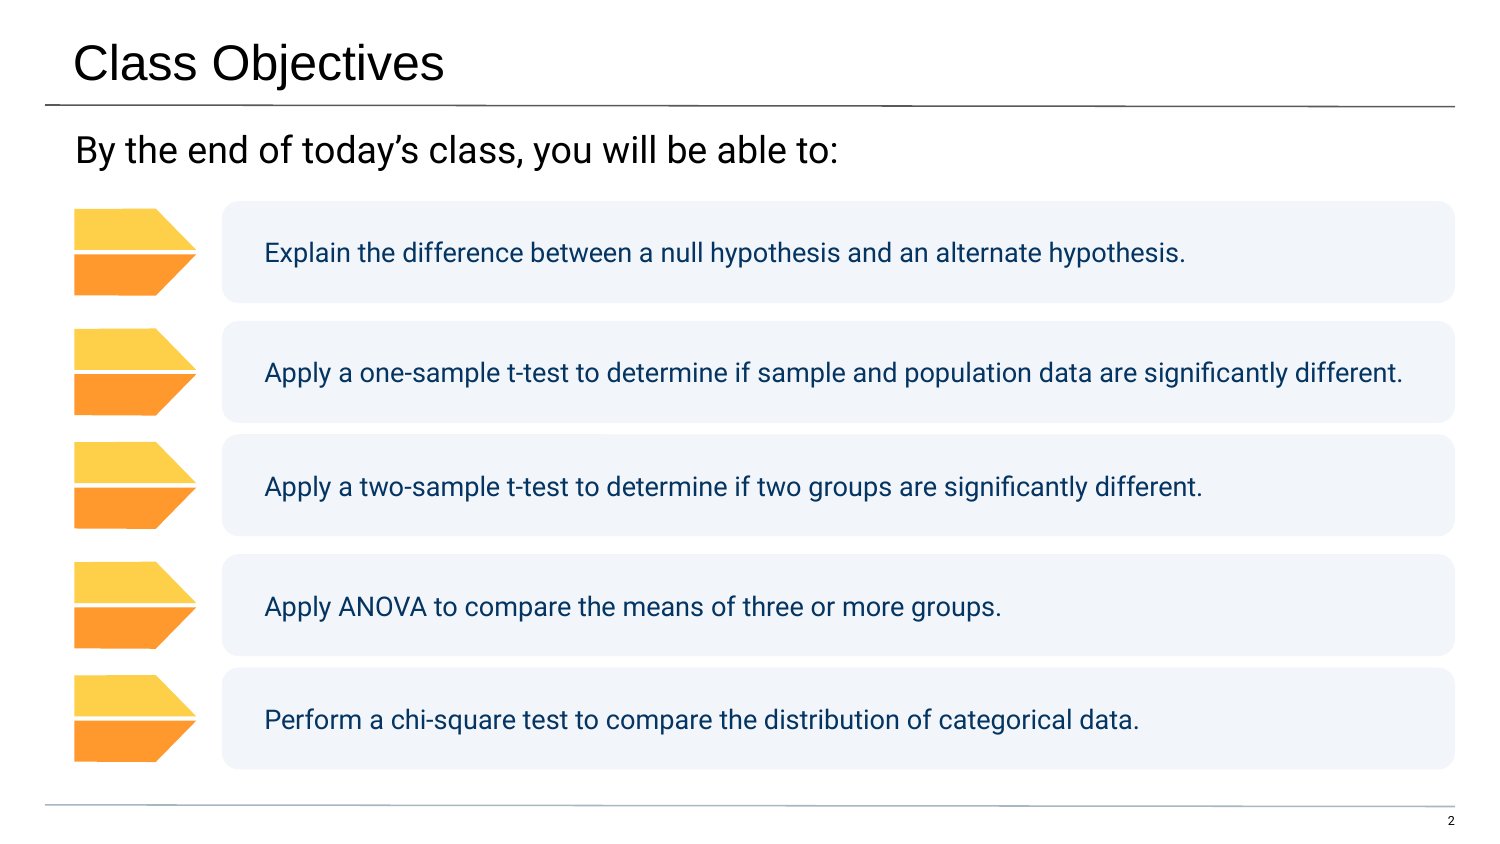

# Class Objectives
By the end of today’s class, you will be able to:
Explain the difference between a null hypothesis and an alternate hypothesis.

Apply a one-sample t-test to determine if sample and population data are significantly different.

Apply a two-sample t-test to determine if two groups are significantly different.

Apply ANOVA to compare the means of three or more groups.

Perform a chi-square test to compare the distribution of categorical data.